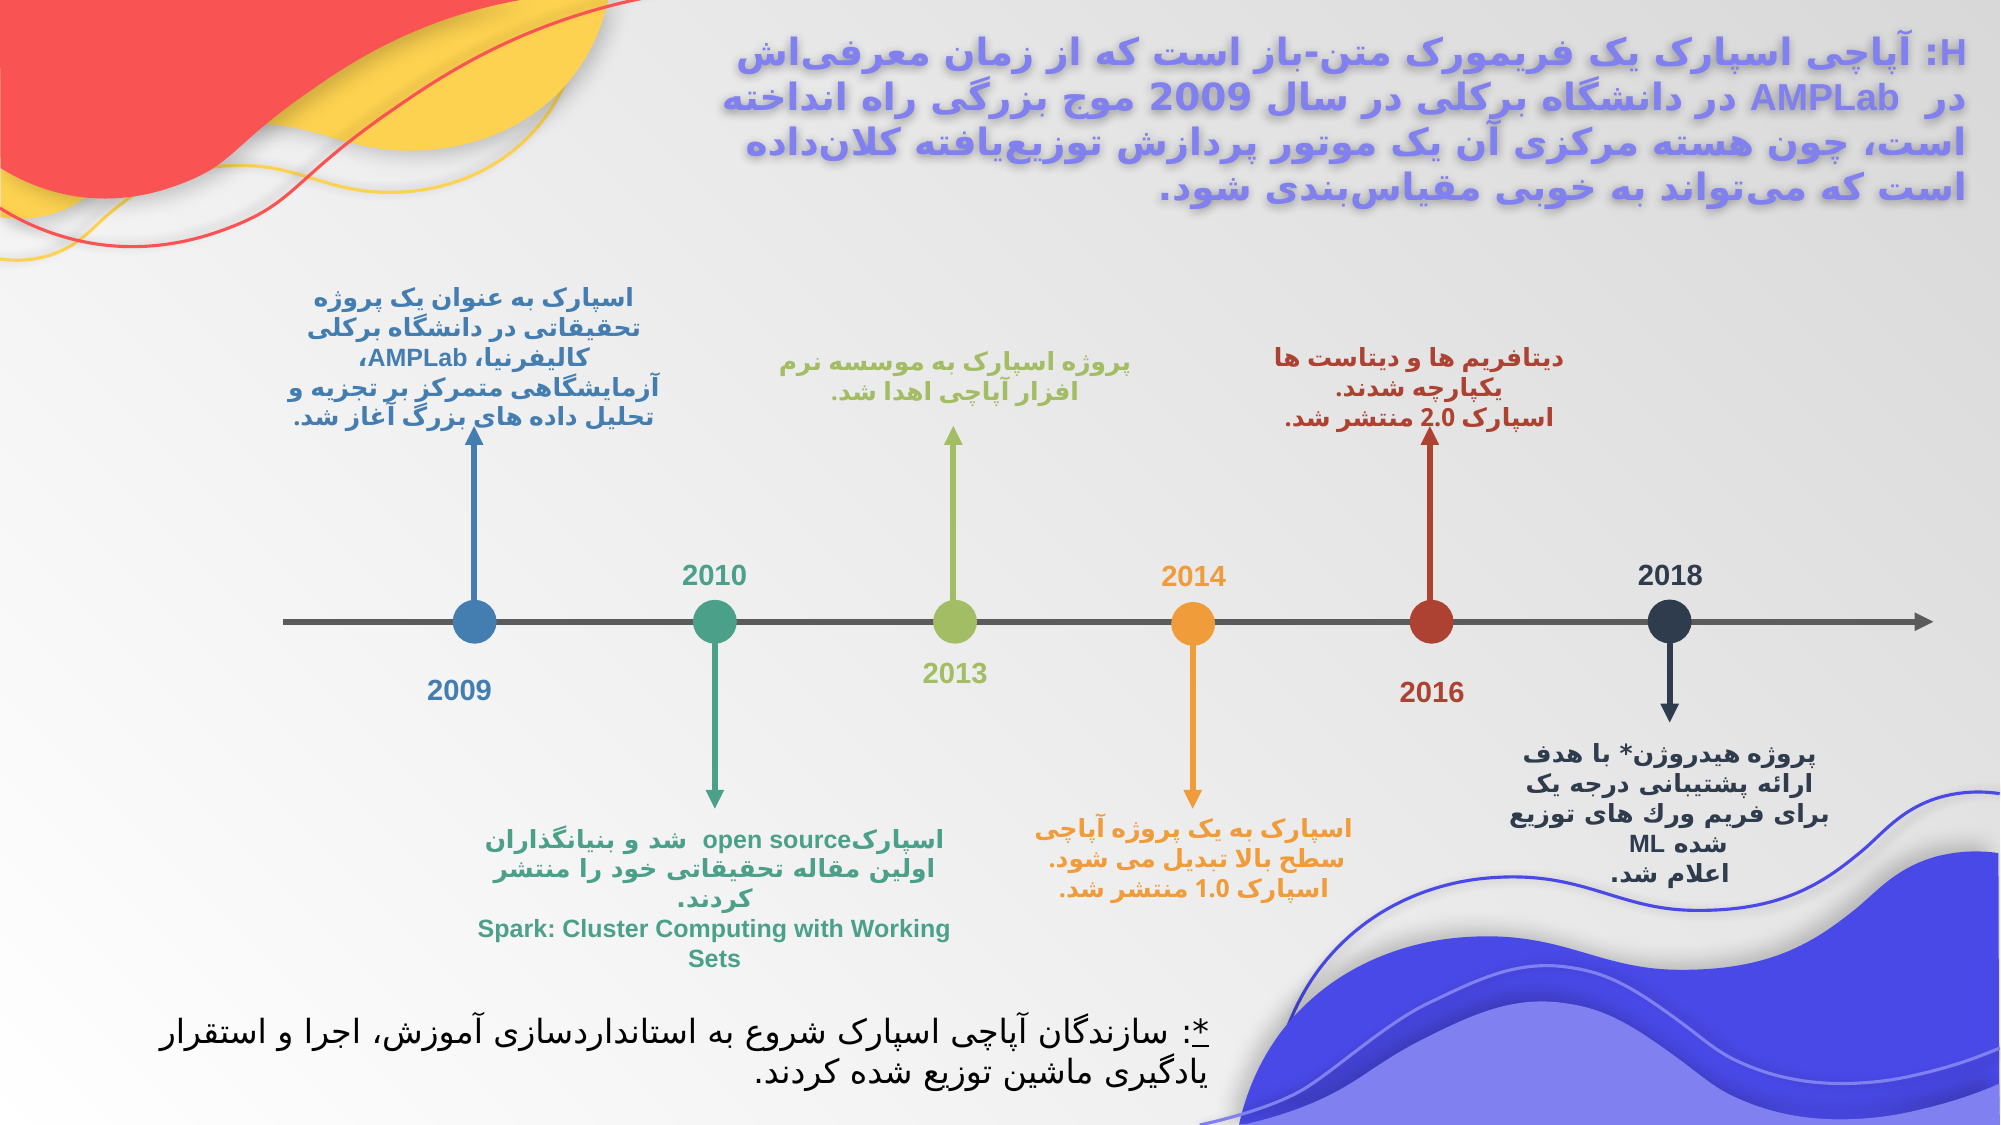

# H: آپاچی اسپارک یک فریمورک متن-باز است که از زمان معرفی‌اش در  AMPLab در دانشگاه برکلی در سال 2009 موج بزرگی راه انداخته است، چون هسته مرکزی آن یک موتور پردازش توزیع‌یافته کلان‌داده است که می‌تواند به خوبی مقیاس‌بندی شود.
اسپارک به عنوان یک پروژه تحقیقاتی در دانشگاه برکلی کالیفرنیا، AMPLab، آزمایشگاهی متمرکز بر تجزیه و تحلیل داده های بزرگ آغاز شد.
دیتافریم ها و دیتاست ها یکپارچه شدند.
اسپارک 2.0 منتشر شد.
پروژه اسپارک به موسسه نرم افزار آپاچی اهدا شد.
2010
2018
2014

2013
2009
2016
پروژه هیدروژن* با هدف ارائه پشتیبانی درجه یک برای فريم ورك های توزیع شده ML
اعلام شد.
اسپارک به یک پروژه آپاچی سطح بالا تبدیل می شود.
اسپارک 1.0 منتشر شد.
اسپارکopen source  شد و بنیانگذاران اولین مقاله تحقیقاتی خود را منتشر کردند.
Spark: Cluster Computing with Working Sets
*: سازندگان آپاچی اسپارک شروع به استانداردسازی آموزش، اجرا و استقرار یادگیری ماشین توزیع شده کردند.